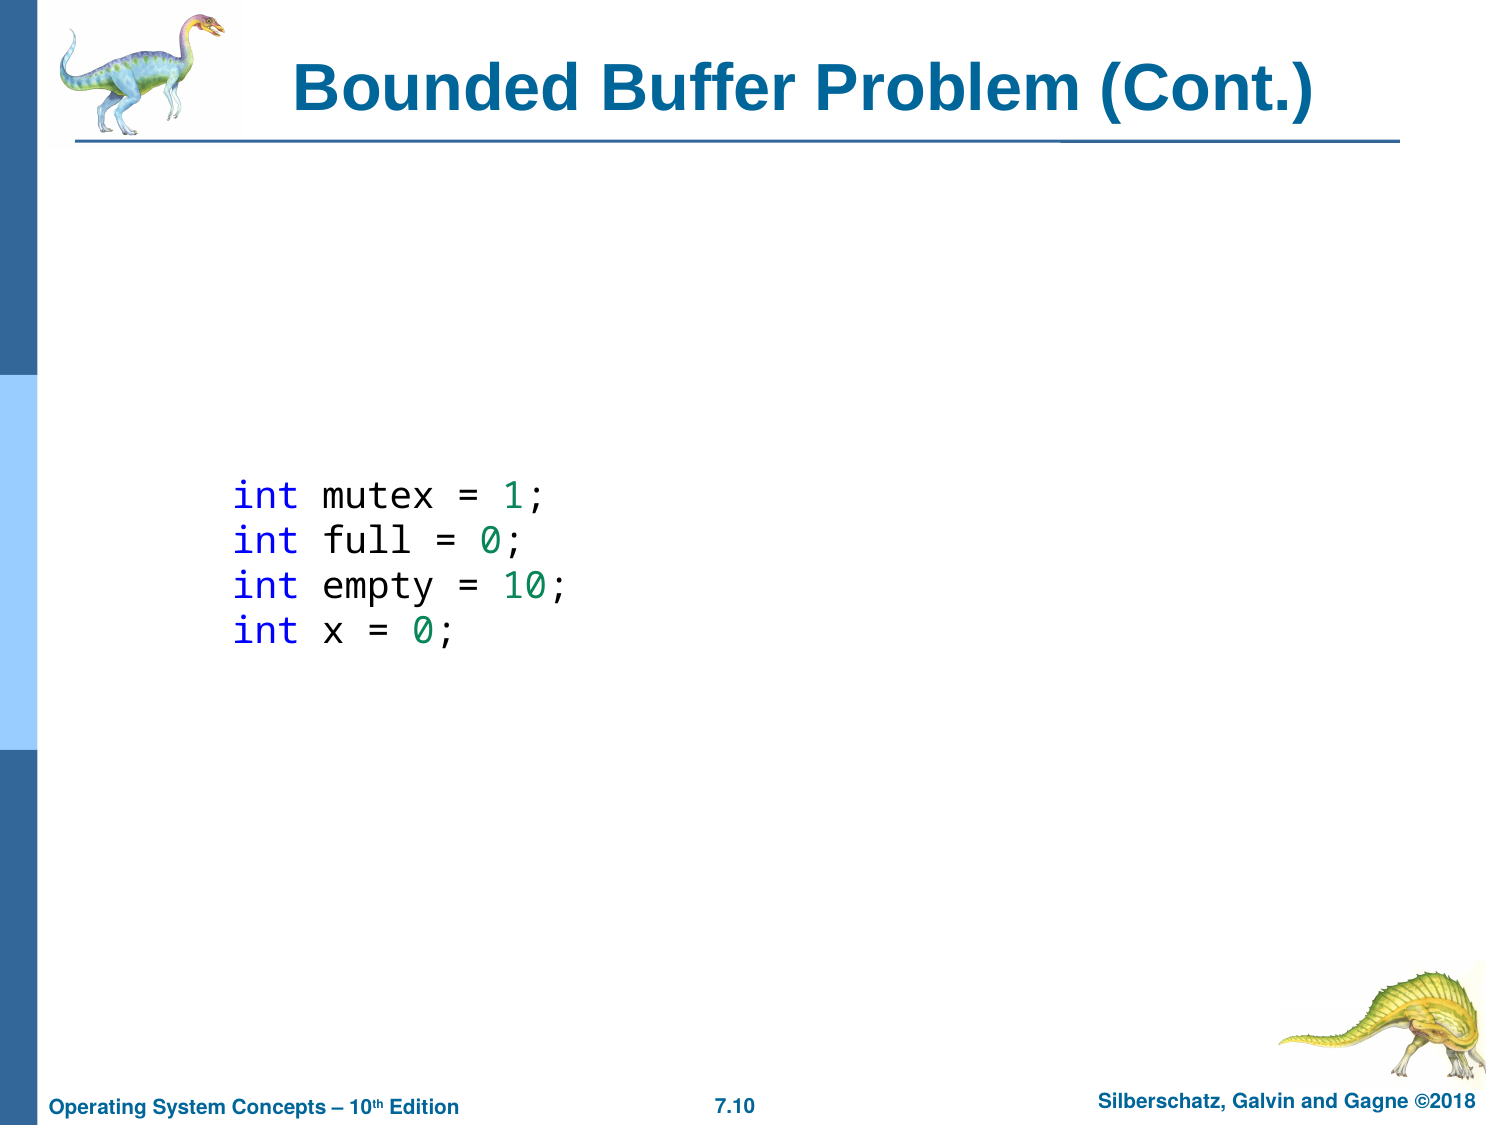

# Bounded Buffer Problem (Cont.)
int mutex = 1;
int full = 0;
int empty = 10;
int x = 0;